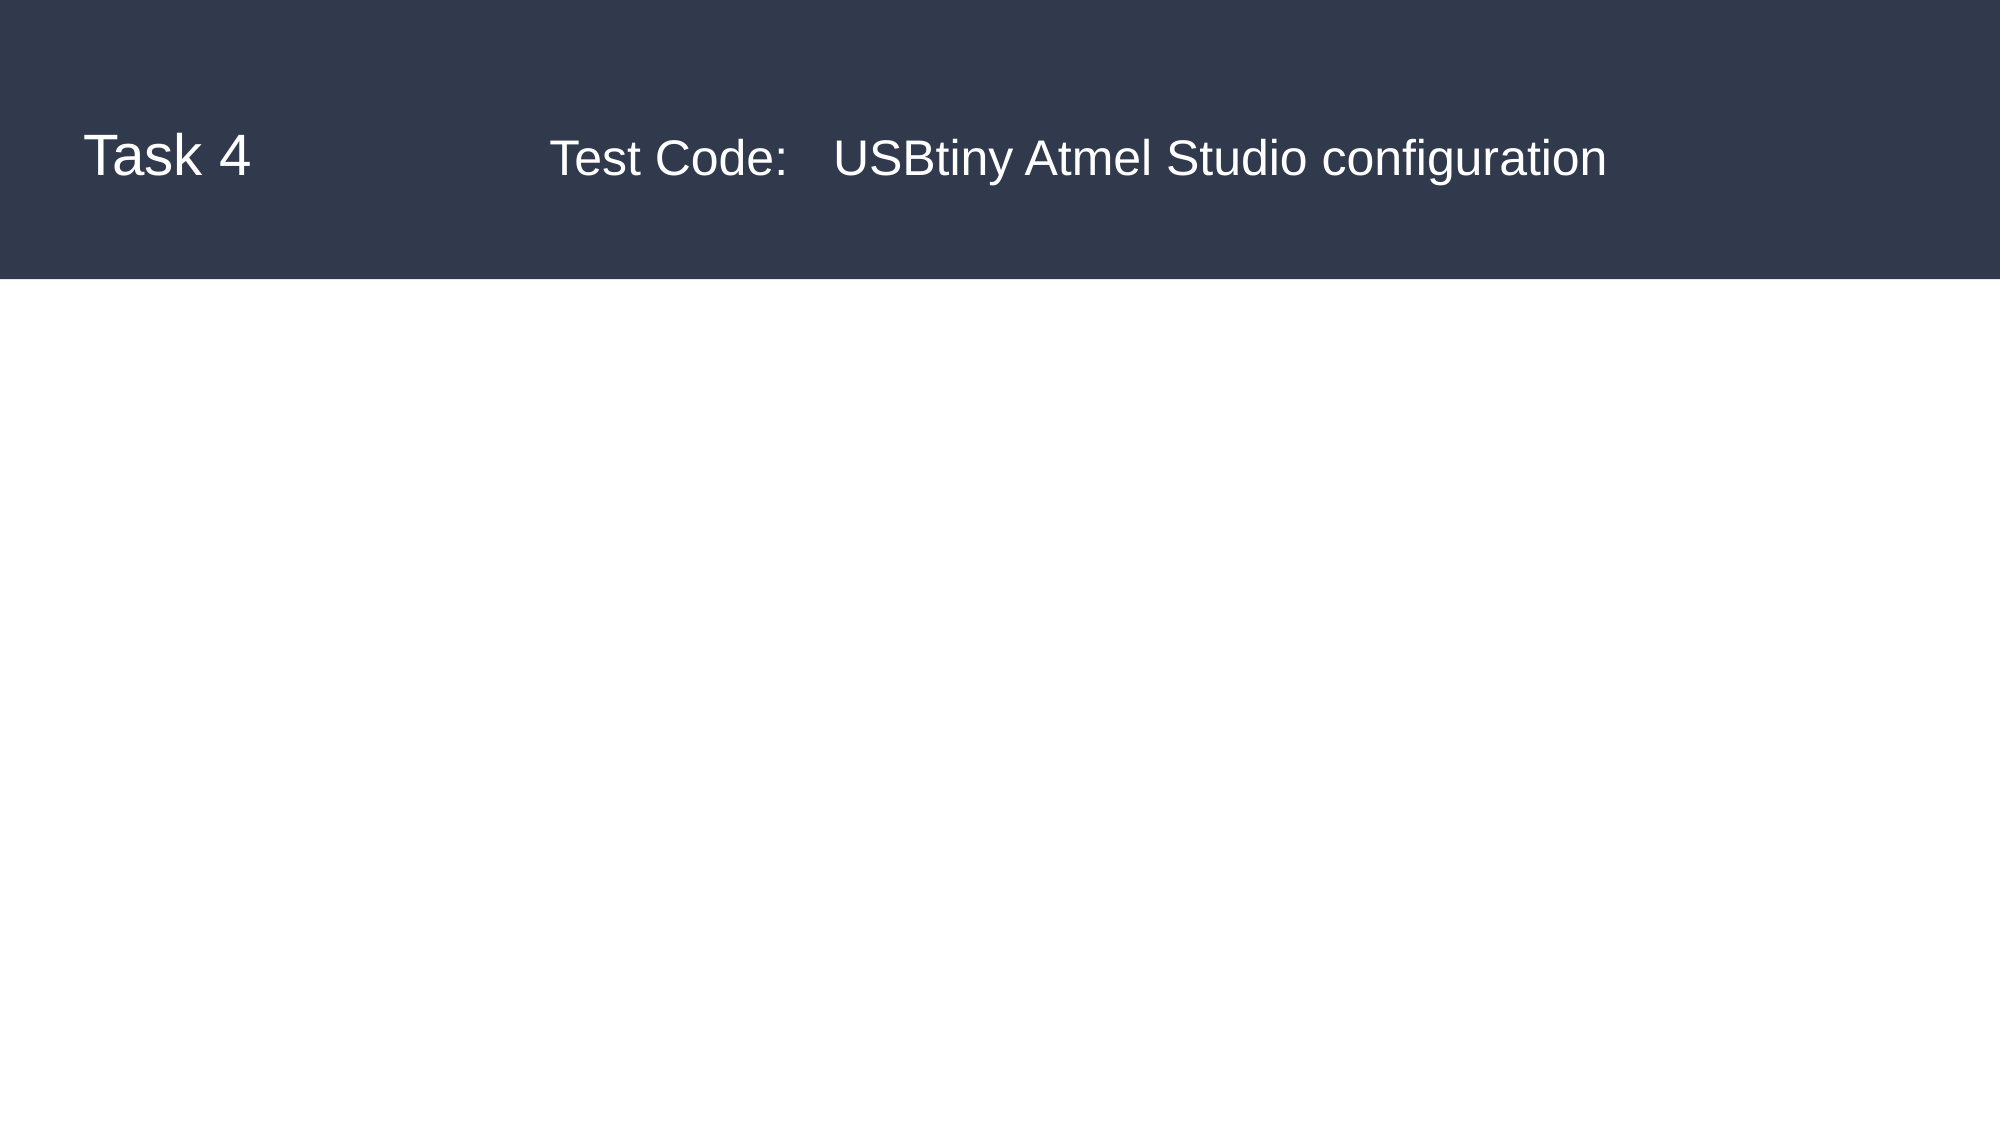

# Task 4		 Test Code:	USBtiny Atmel Studio configuration